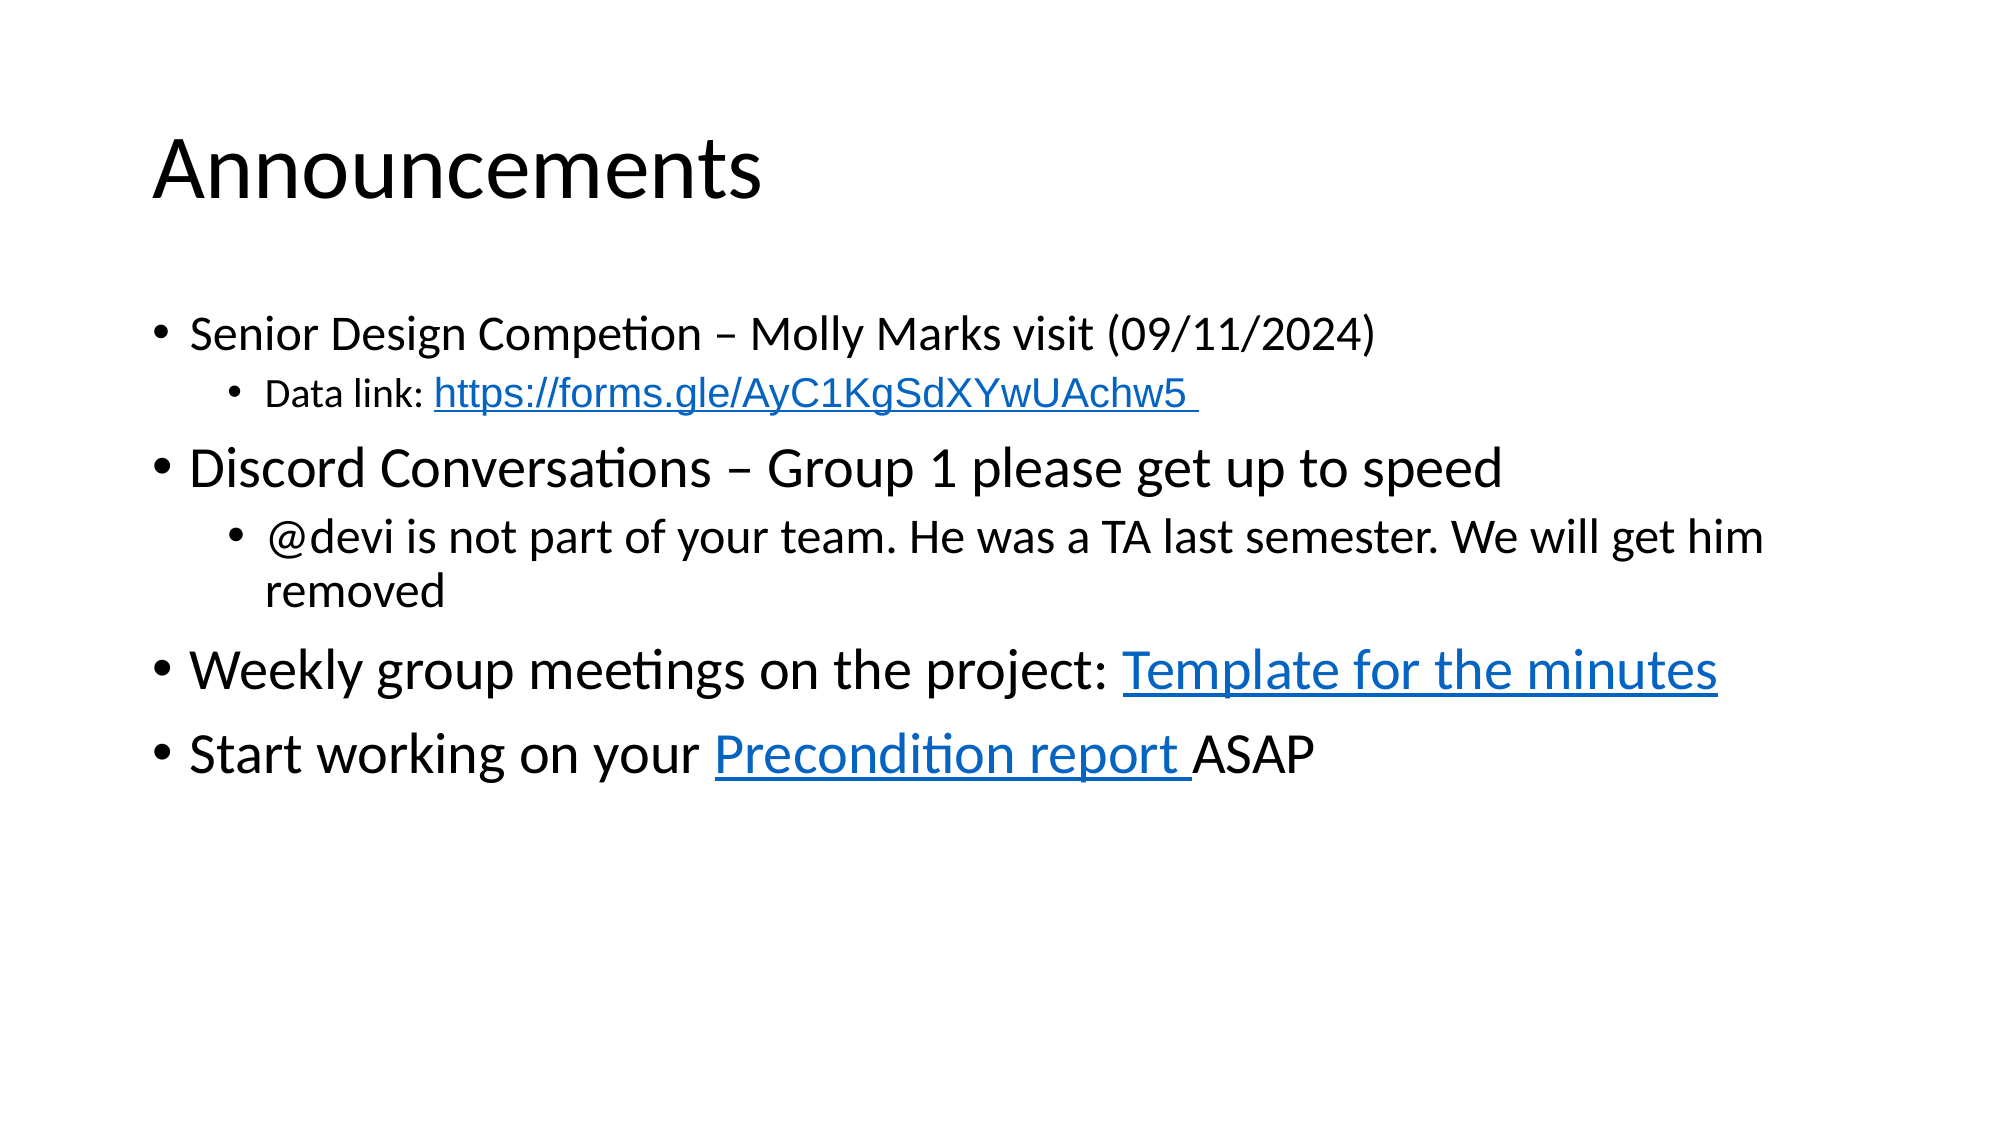

# Announcements
Senior Design Competion – Molly Marks visit (09/11/2024)
Data link: https://forms.gle/AyC1KgSdXYwUAchw5
Discord Conversations – Group 1 please get up to speed
@devi is not part of your team. He was a TA last semester. We will get him removed
Weekly group meetings on the project: Template for the minutes
Start working on your Precondition report ASAP